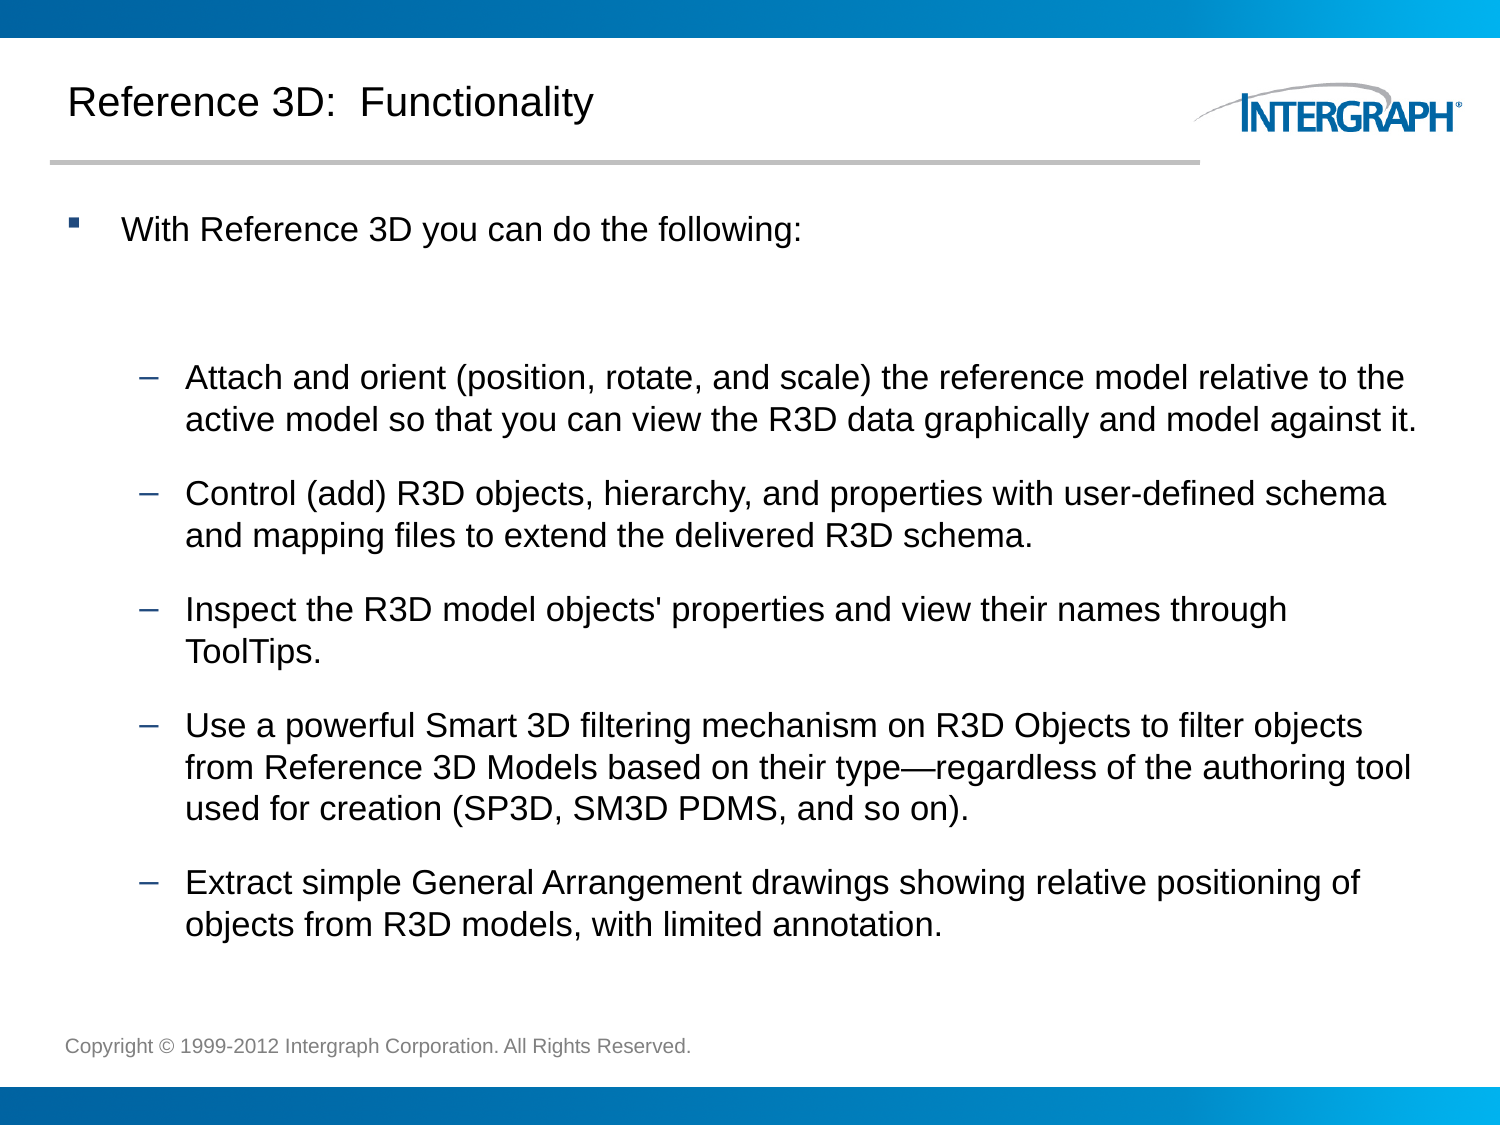

# Reference 3D:  Functionality
With Reference 3D you can do the following:

Attach and orient (position, rotate, and scale) the reference model relative to the active model so that you can view the R3D data graphically and model against it.
Control (add) R3D objects, hierarchy, and properties with user-defined schema and mapping files to extend the delivered R3D schema.
Inspect the R3D model objects' properties and view their names through ToolTips.
Use a powerful Smart 3D filtering mechanism on R3D Objects to filter objects from Reference 3D Models based on their type—regardless of the authoring tool used for creation (SP3D, SM3D PDMS, and so on).
Extract simple General Arrangement drawings showing relative positioning of objects from R3D models, with limited annotation.